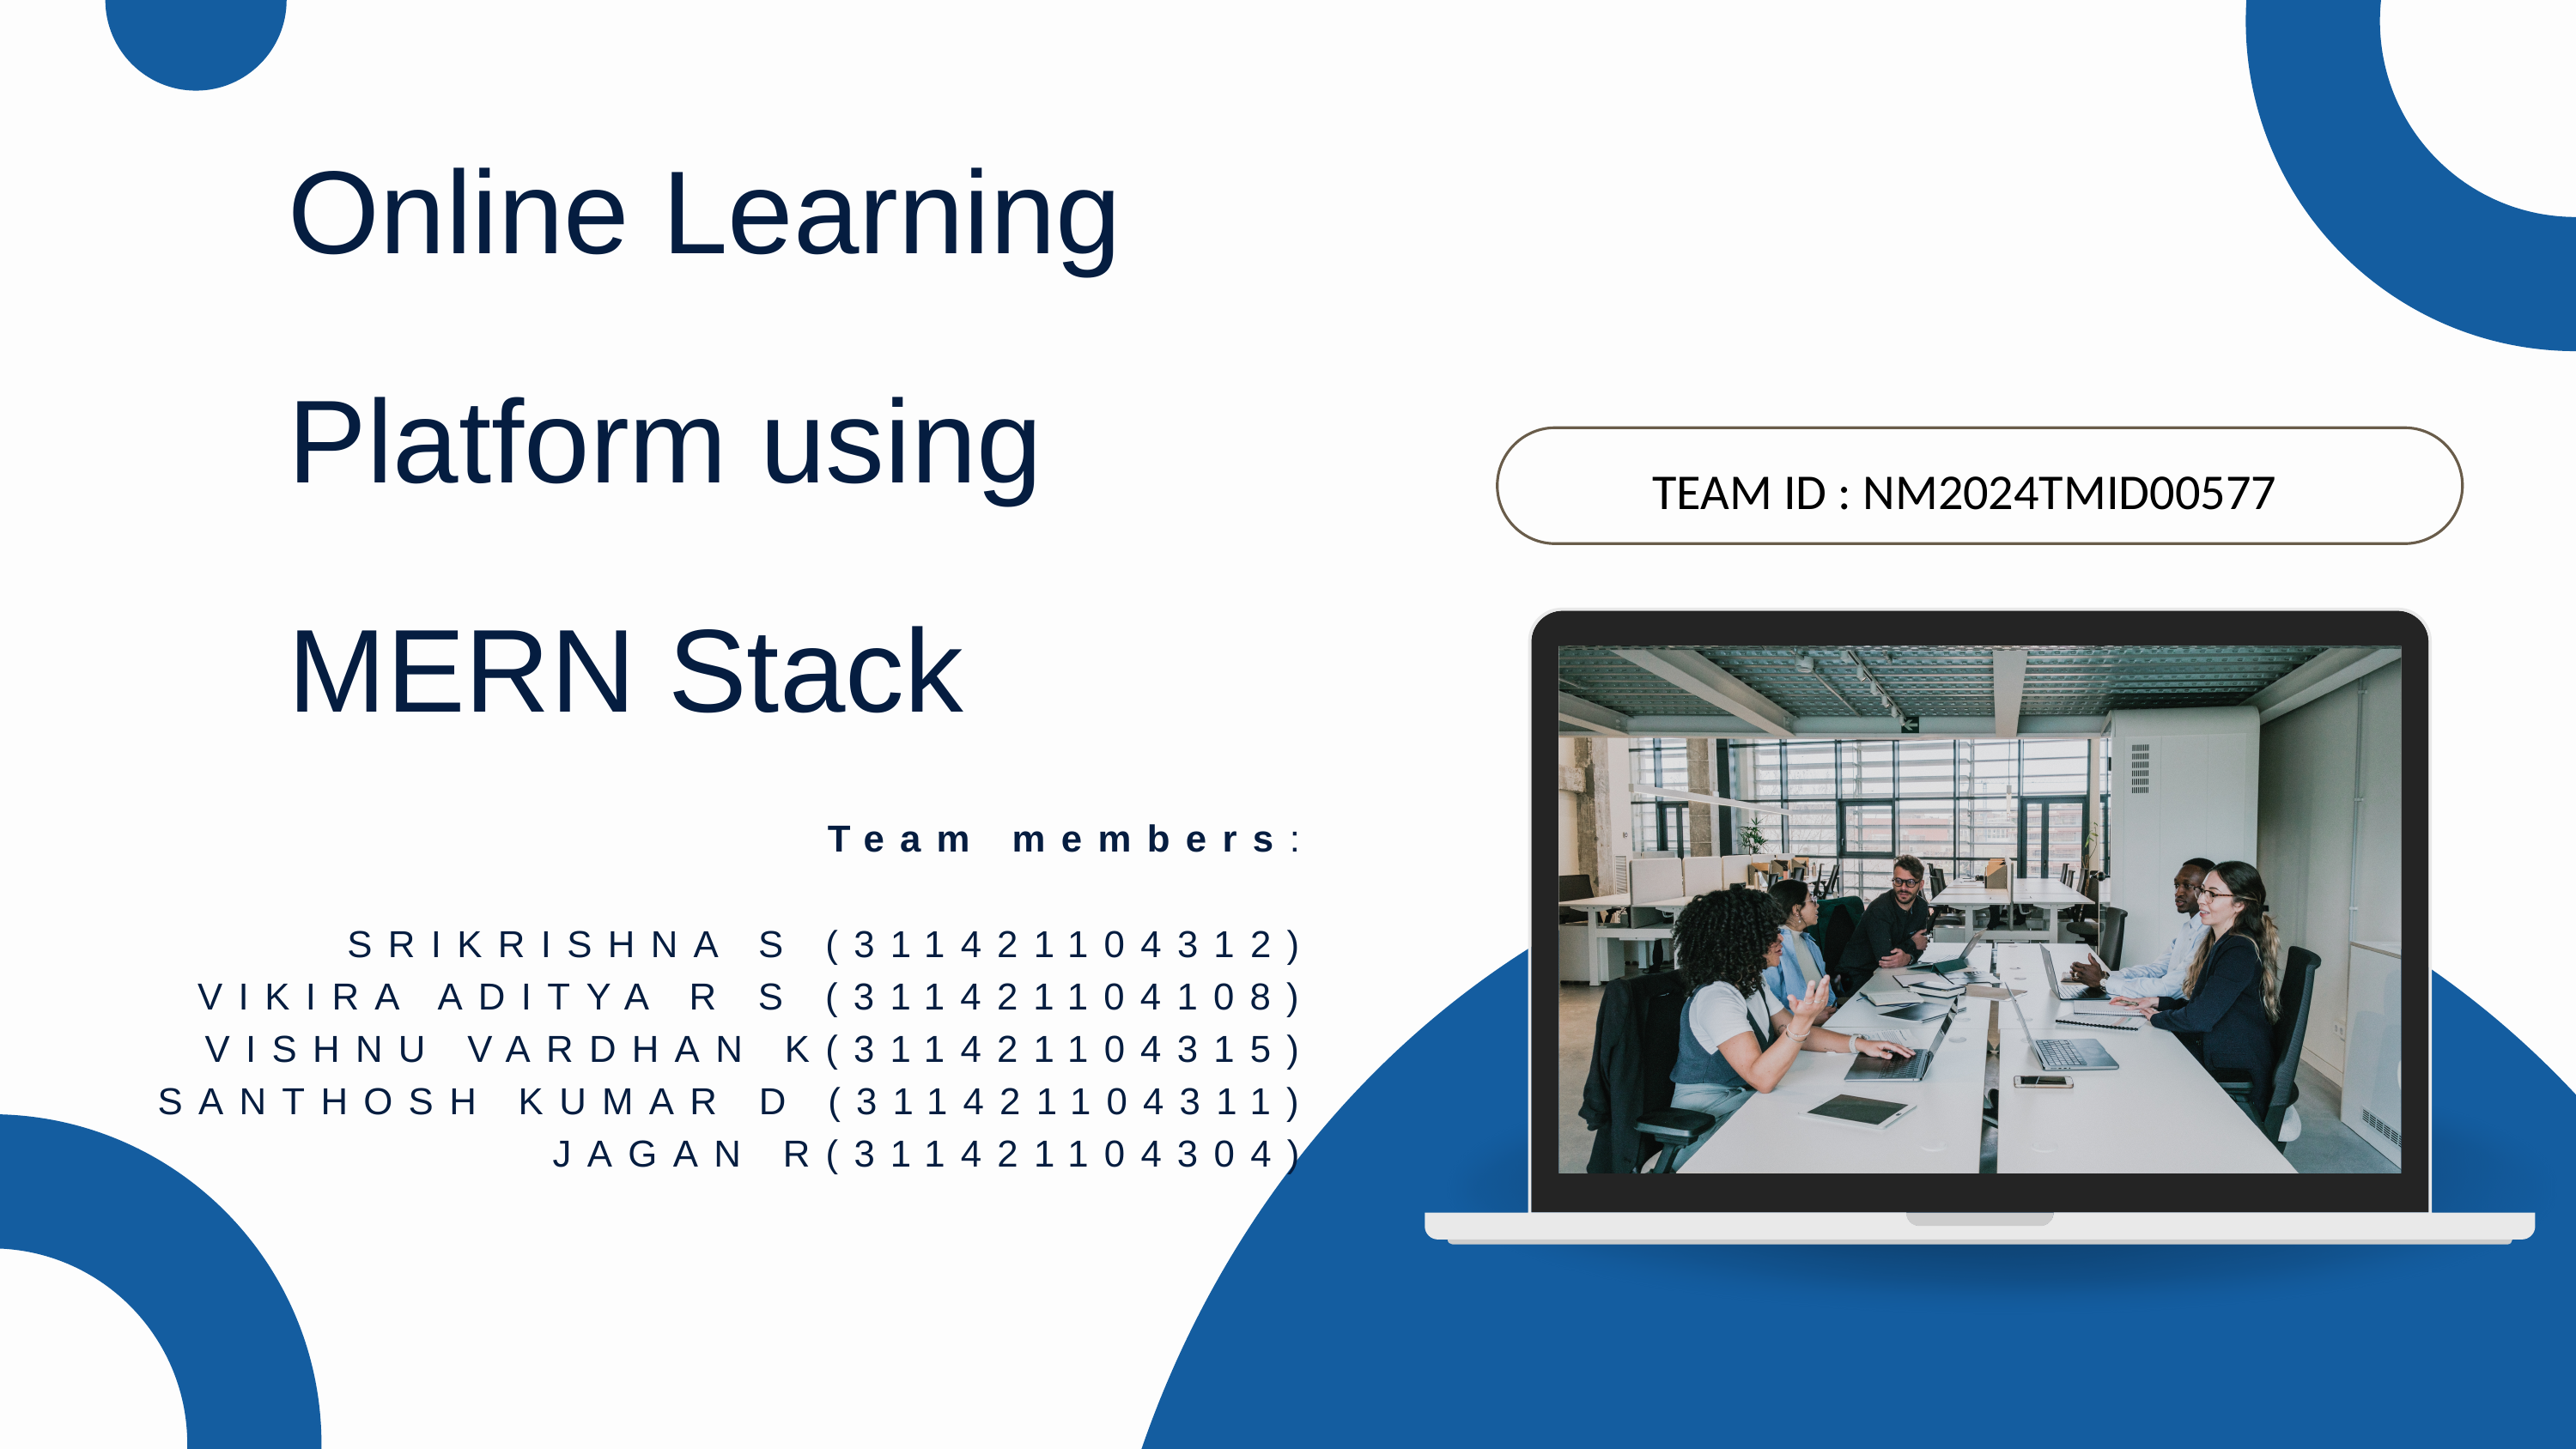

Online Learning Platform using MERN Stack

TEAM ID : NM2024TMID00577

Team members:

SRIKRISHNA S (311421104312)
VIKIRA ADITYA R S (311421104108)
VISHNU VARDHAN K(311421104315)
SANTHOSH KUMAR D (311421104311)
JAGAN R(311421104304)